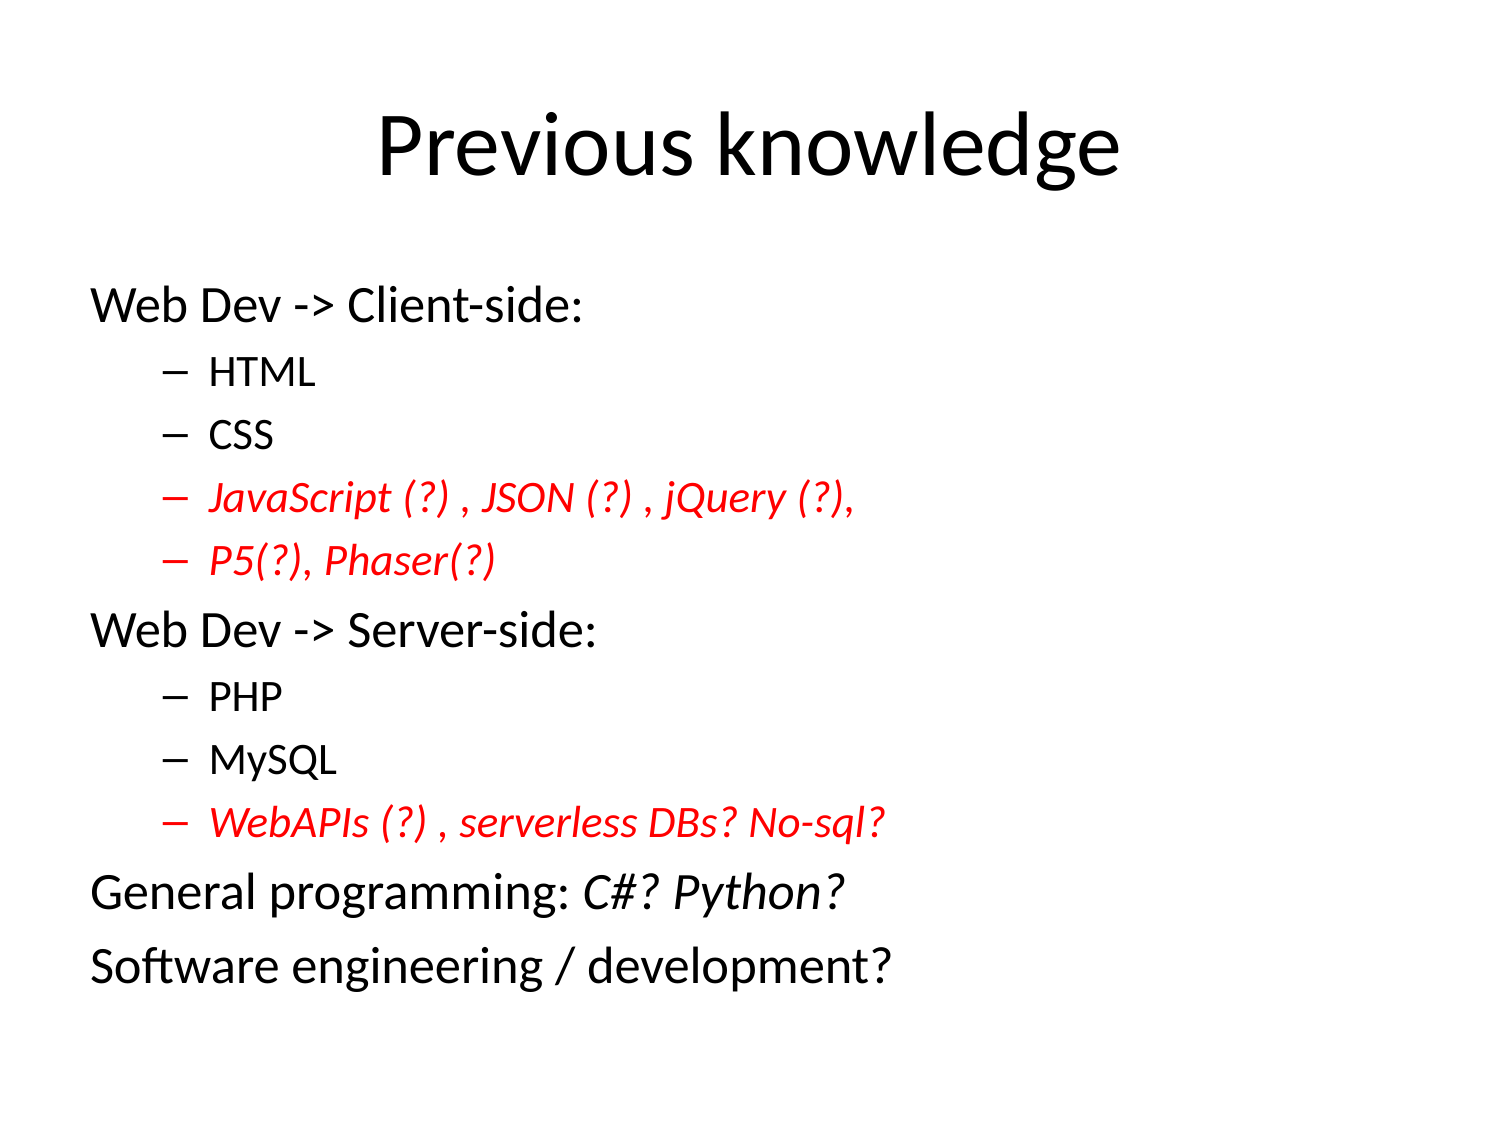

# Previous knowledge
Web Dev -> Client-side:
HTML
CSS
JavaScript (?) , JSON (?) , jQuery (?),
P5(?), Phaser(?)
Web Dev -> Server-side:
PHP
MySQL
WebAPIs (?) , serverless DBs? No-sql?
General programming: C#? Python?
Software engineering / development?